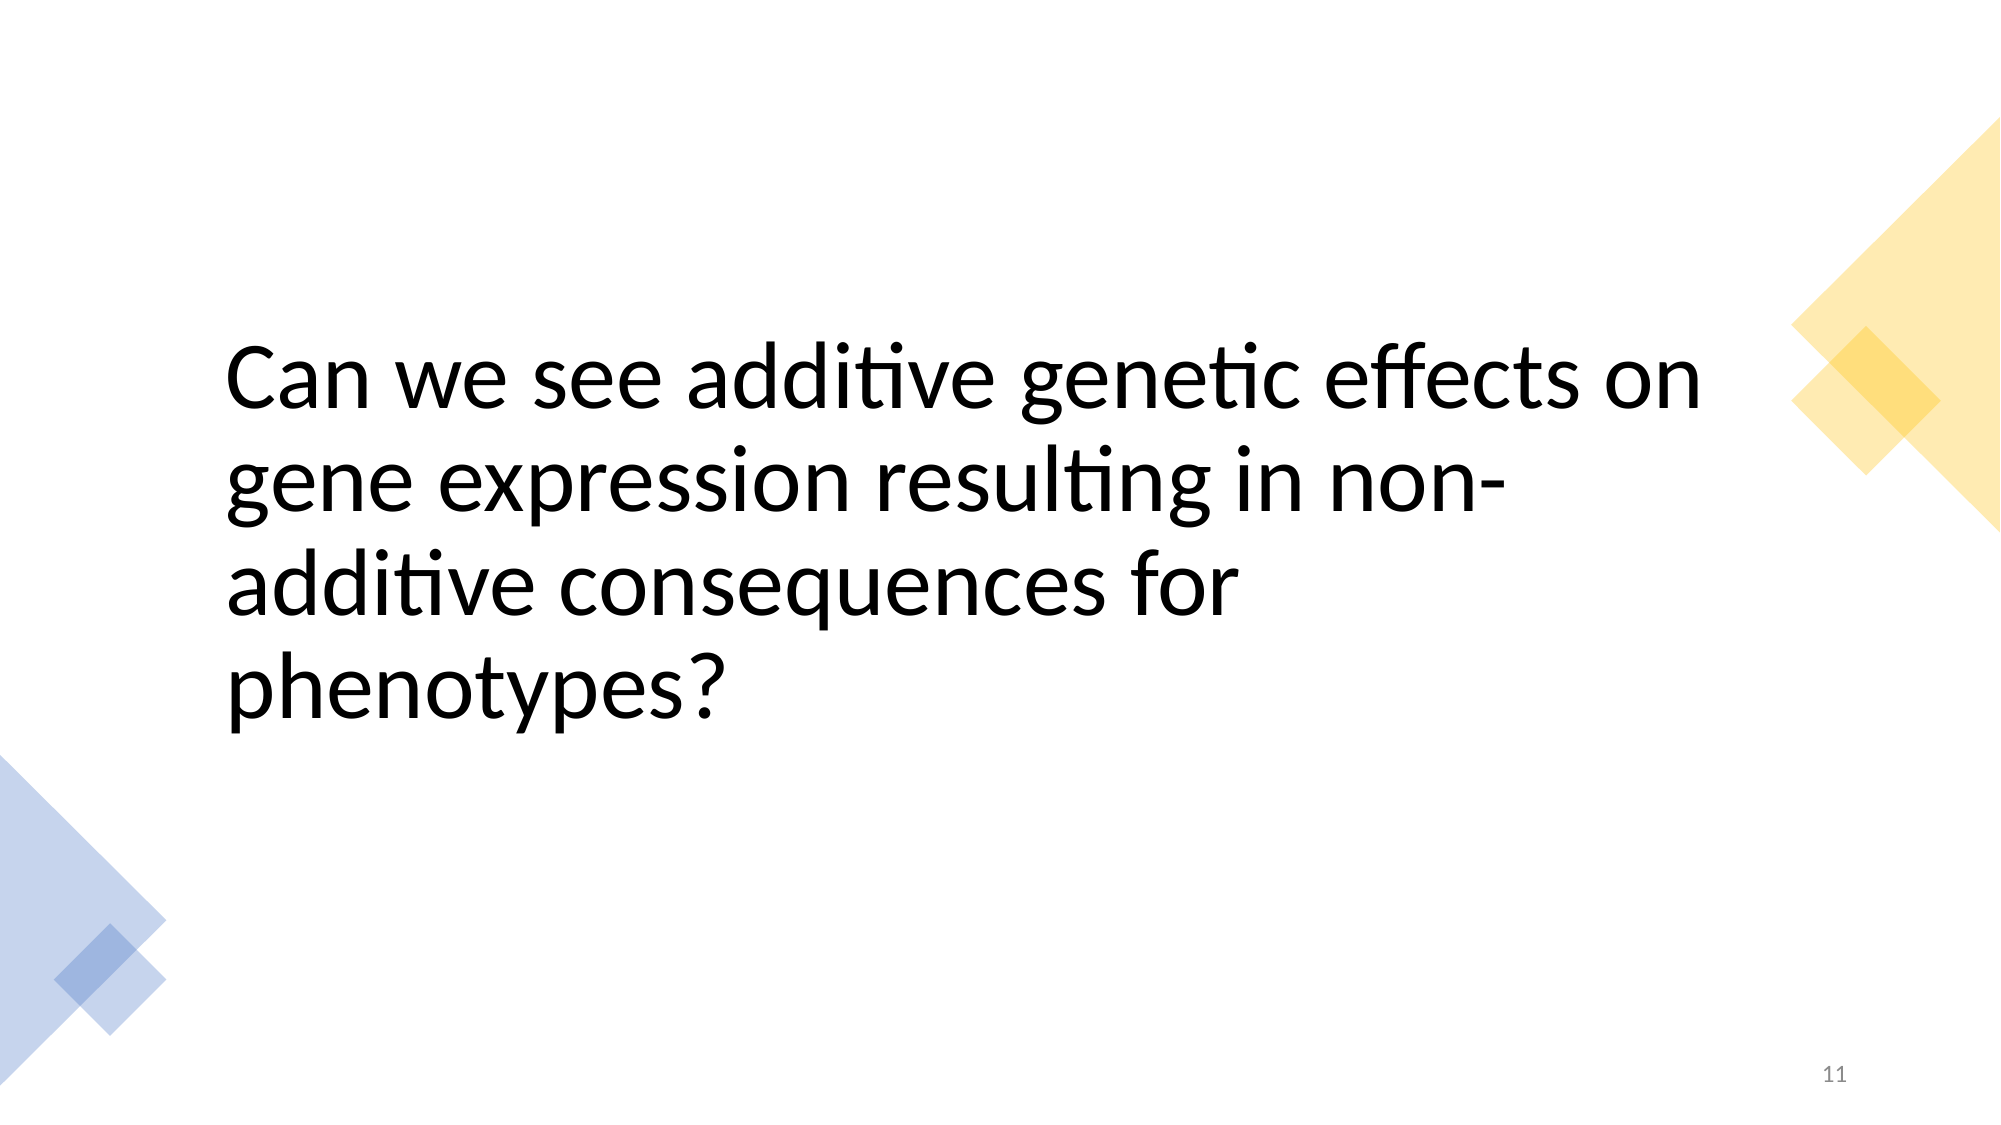

# Can we see additive genetic effects on gene expression resulting in non-additive consequences for phenotypes?

11